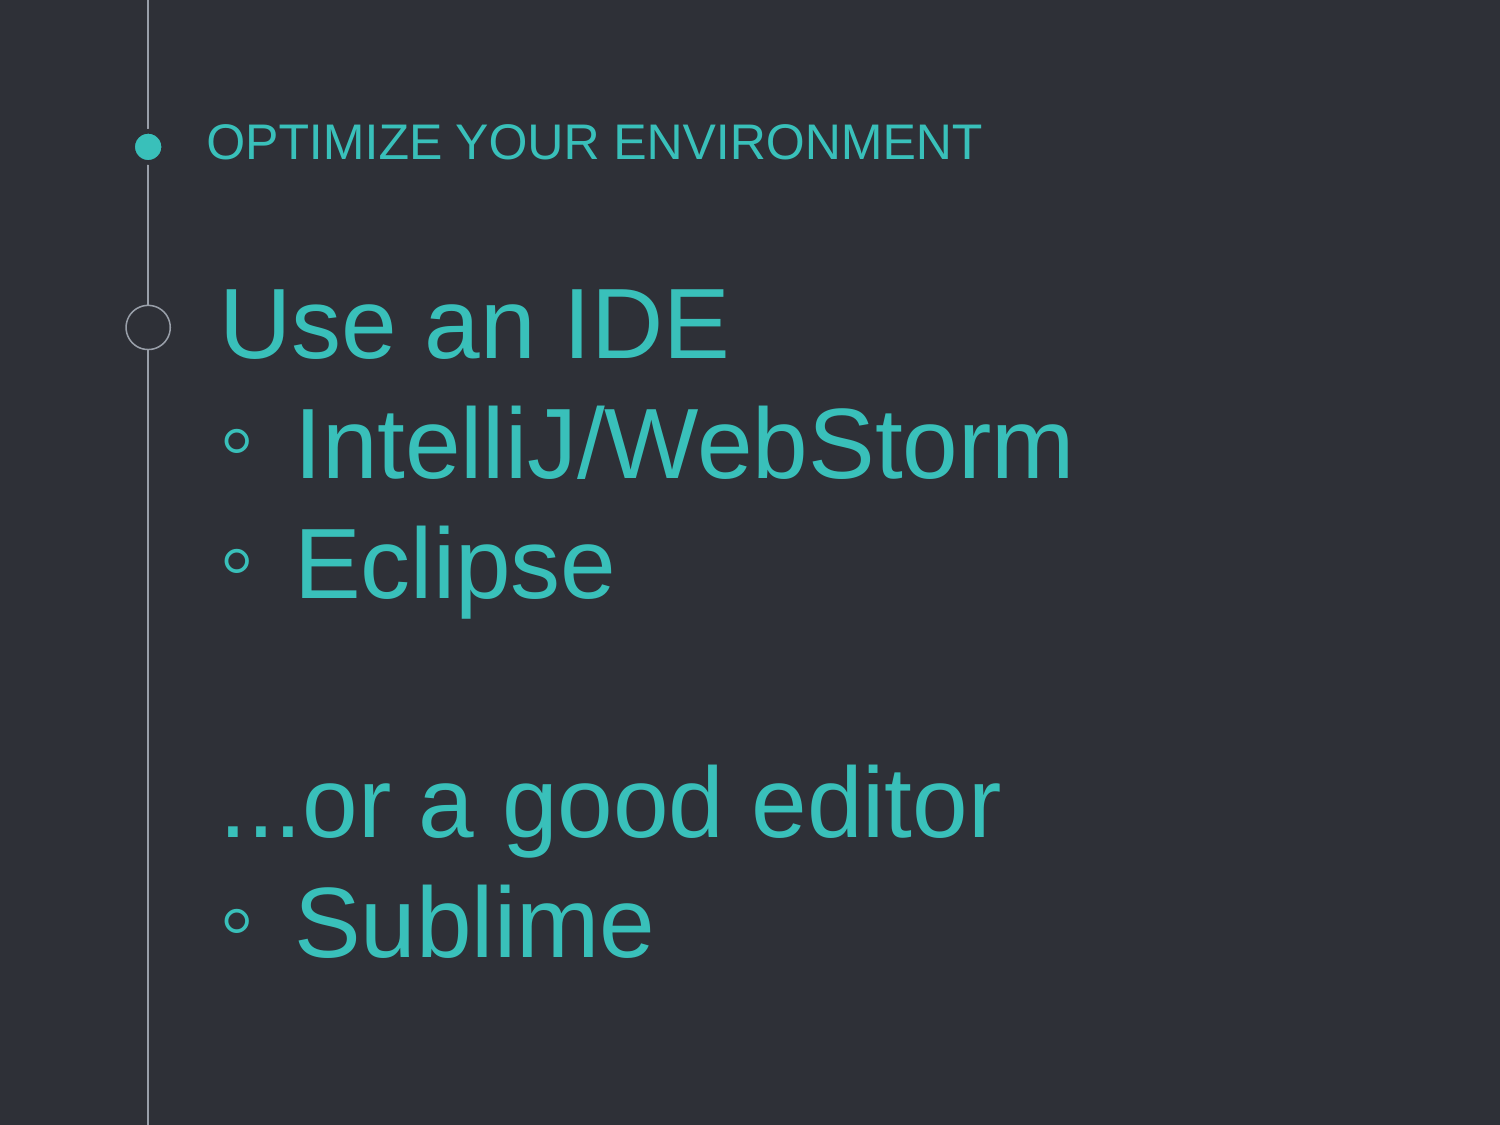

OPTIMIZE YOUR ENVIRONMENT
Use an IDE
IntelliJ/WebStorm
Eclipse

...or a good editor
Sublime